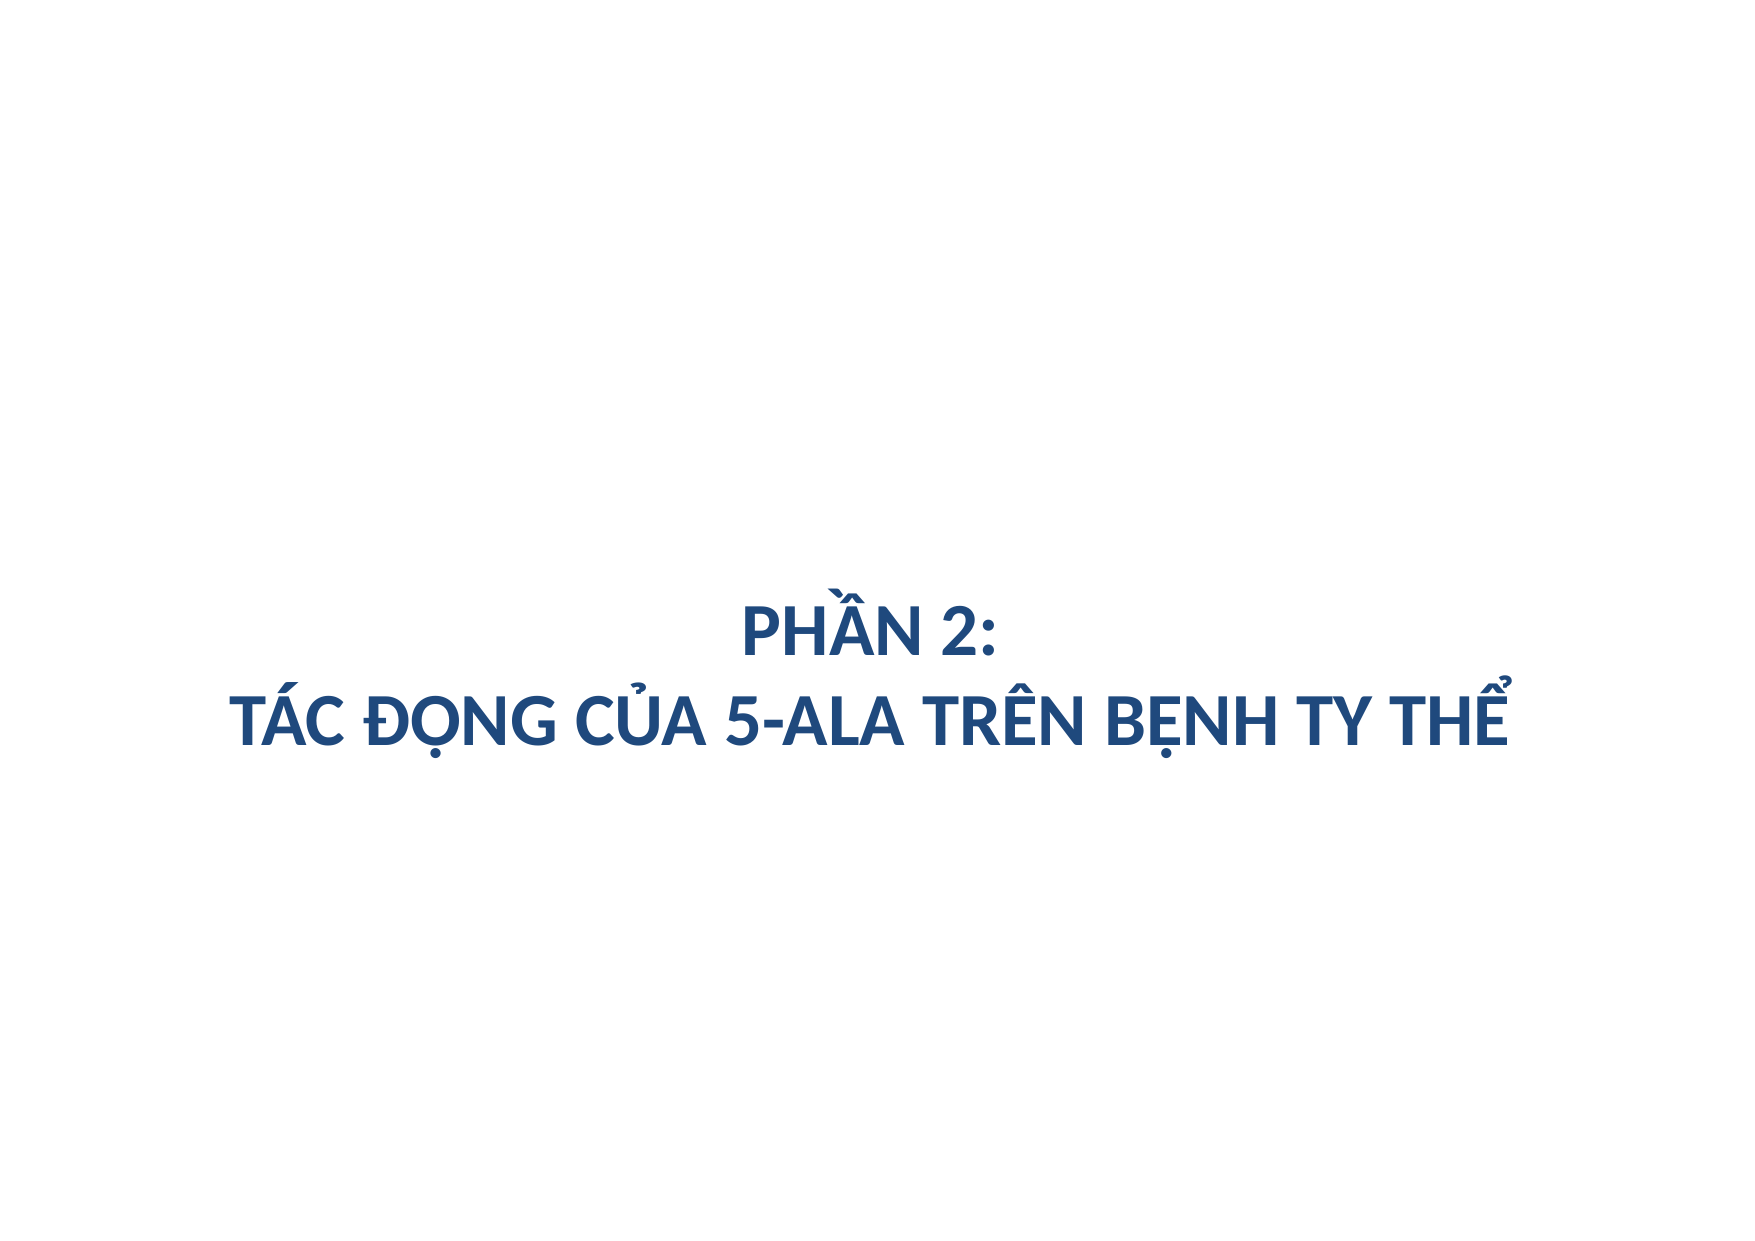

PHẦN 2:
TÁC ĐỘNG CỦA 5-ALA TRÊN BỆNH TY THỂ